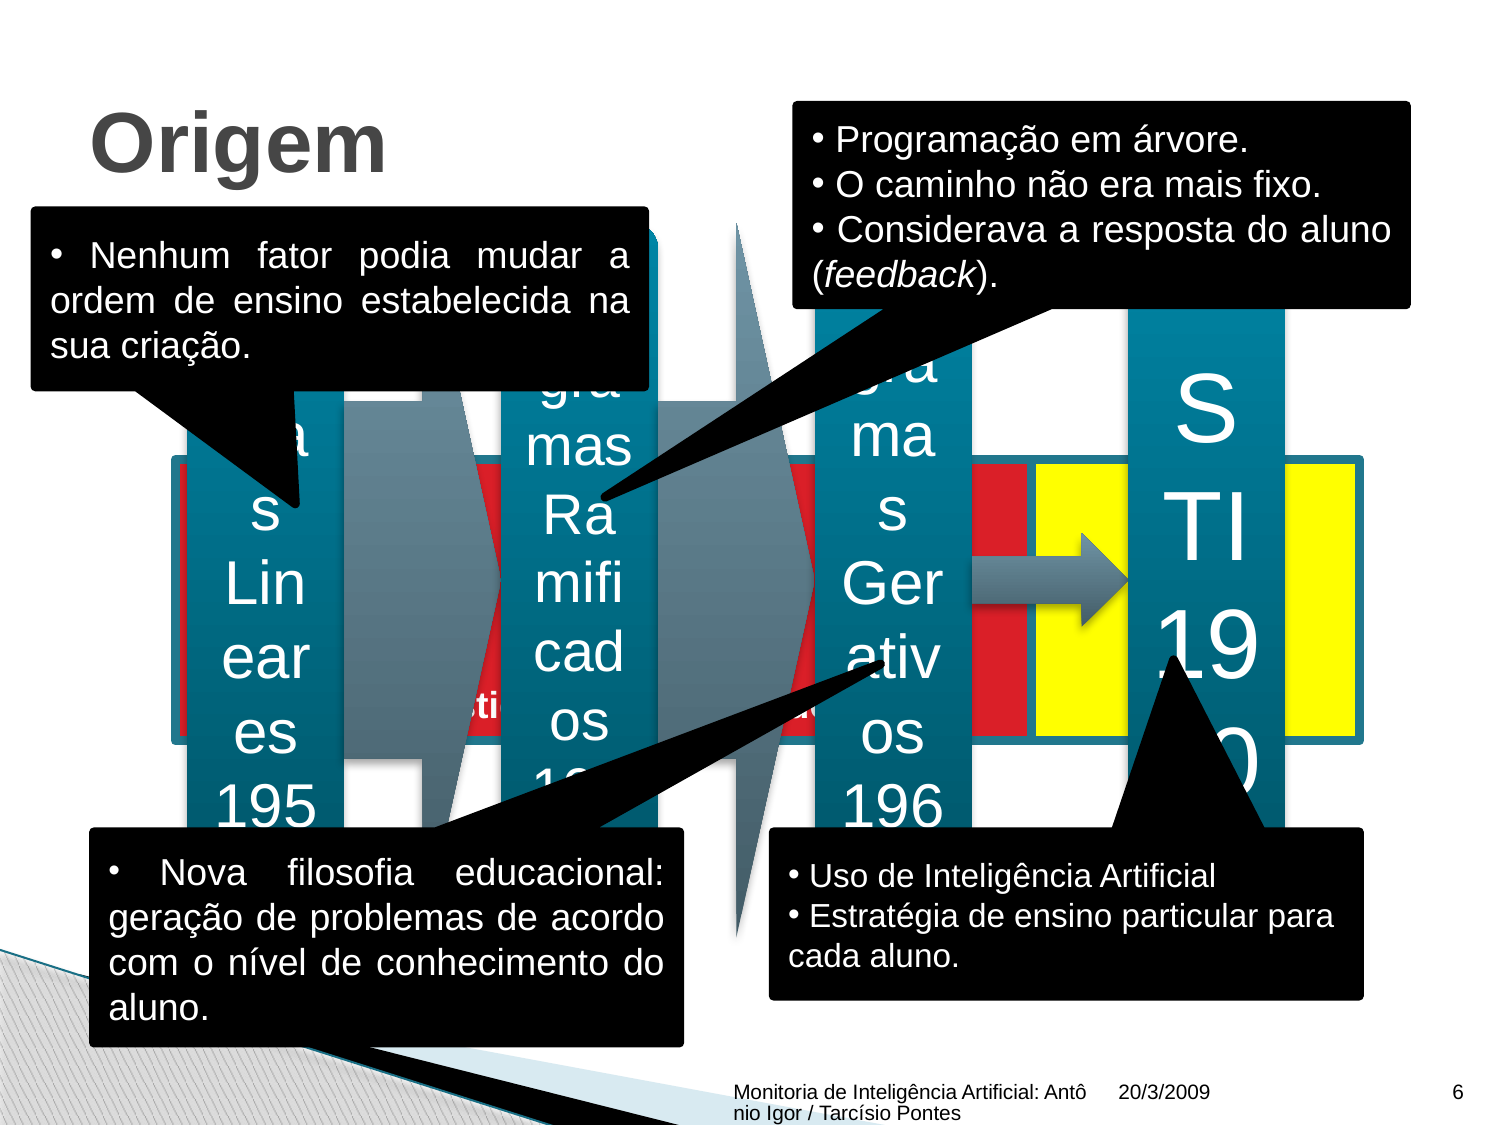

# Origem
 Programação em árvore.
 O caminho não era mais fixo.
 Considerava a resposta do aluno (feedback).
 Nenhum fator podia mudar a ordem de ensino estabelecida na sua criação.

Instrução Assistida por Computador (CAD)
 Nova filosofia educacional: geração de problemas de acordo com o nível de conhecimento do aluno.
 Uso de Inteligência Artificial
 Estratégia de ensino particular para cada aluno.
Monitoria de Inteligência Artificial: Antônio Igor / Tarcísio Pontes
20/3/2009
6